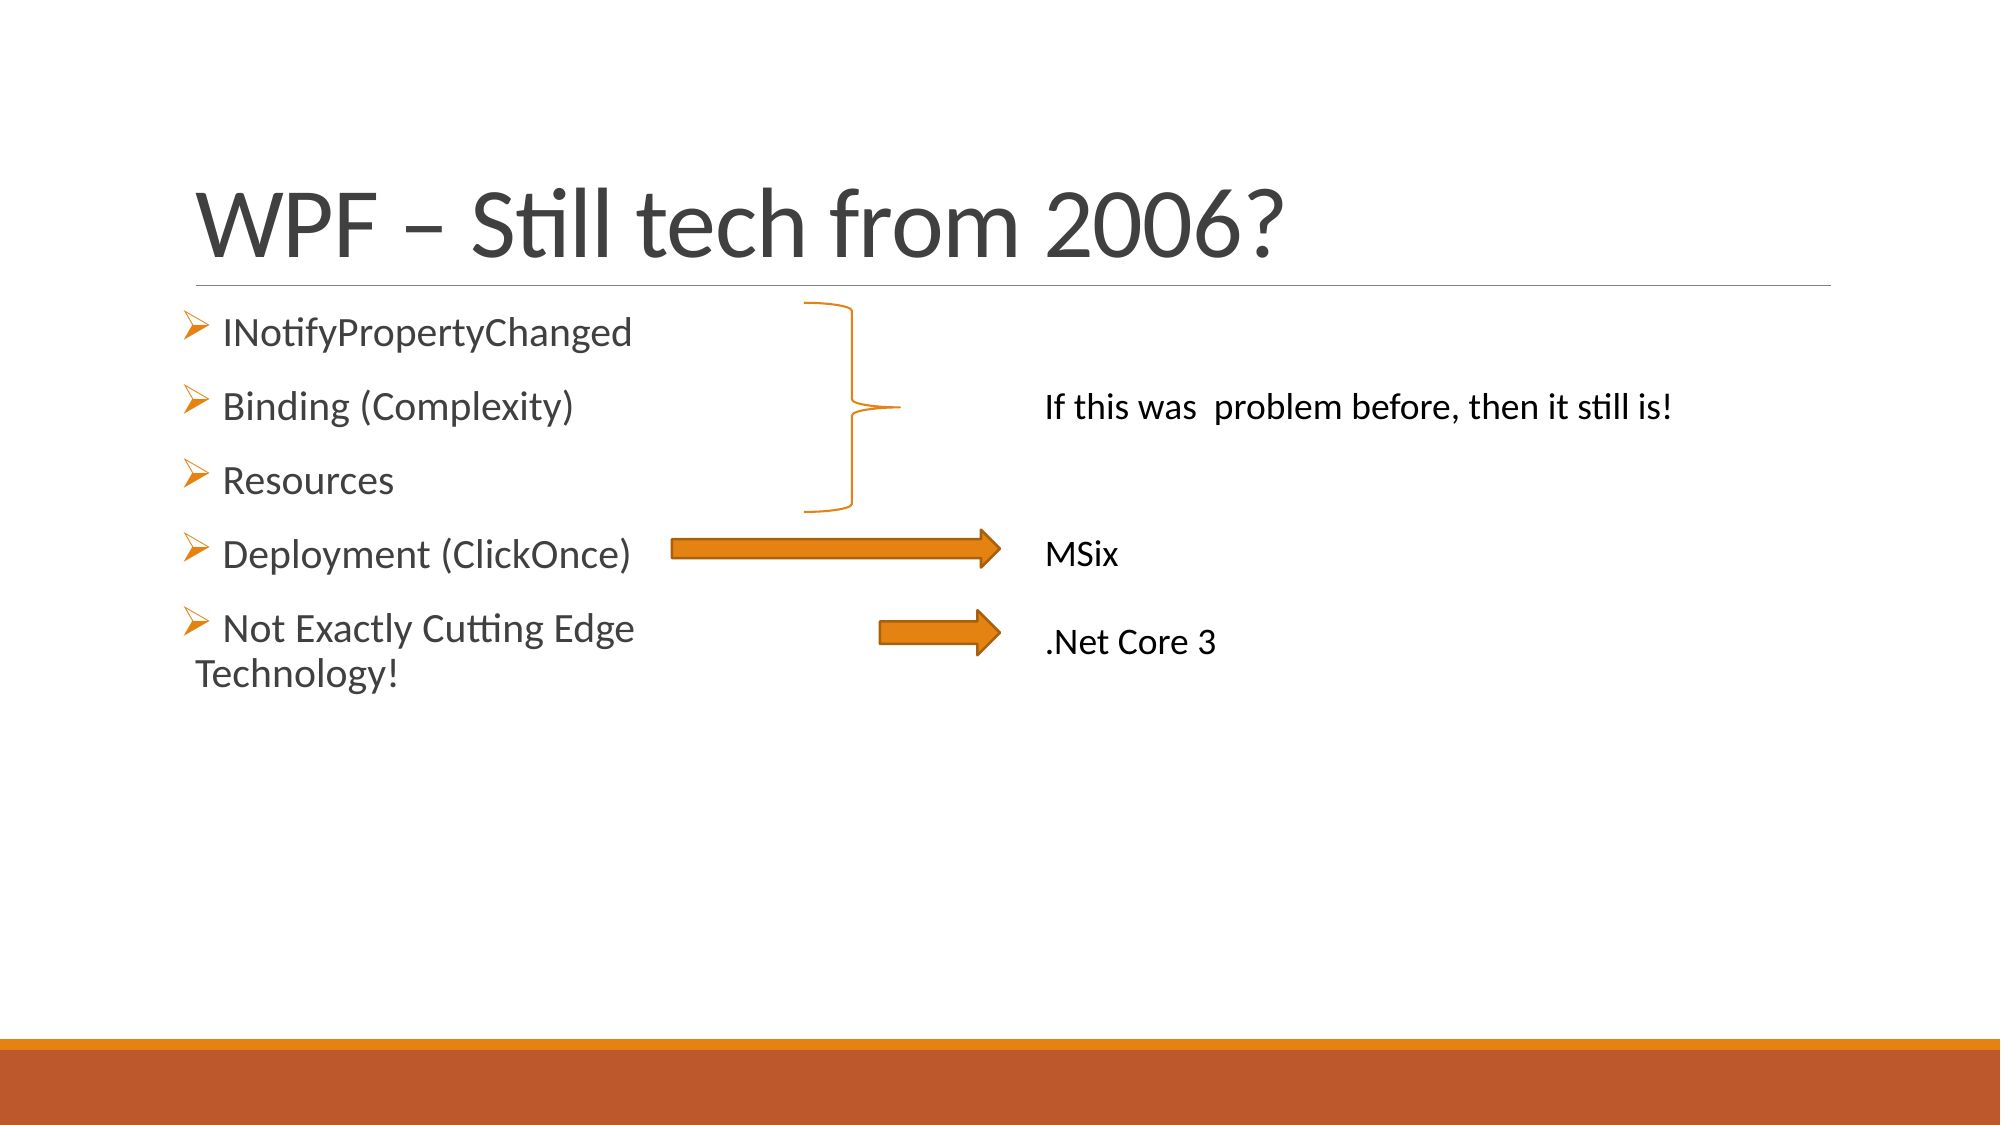

# WPF – Still tech from 2006?

If this was  problem before, then it still is!

 INotifyPropertyChanged
 Binding (Complexity)
 Resources
 Deployment (ClickOnce)
 Not Exactly Cutting Edge Technology!

MSix

.Net Core 3